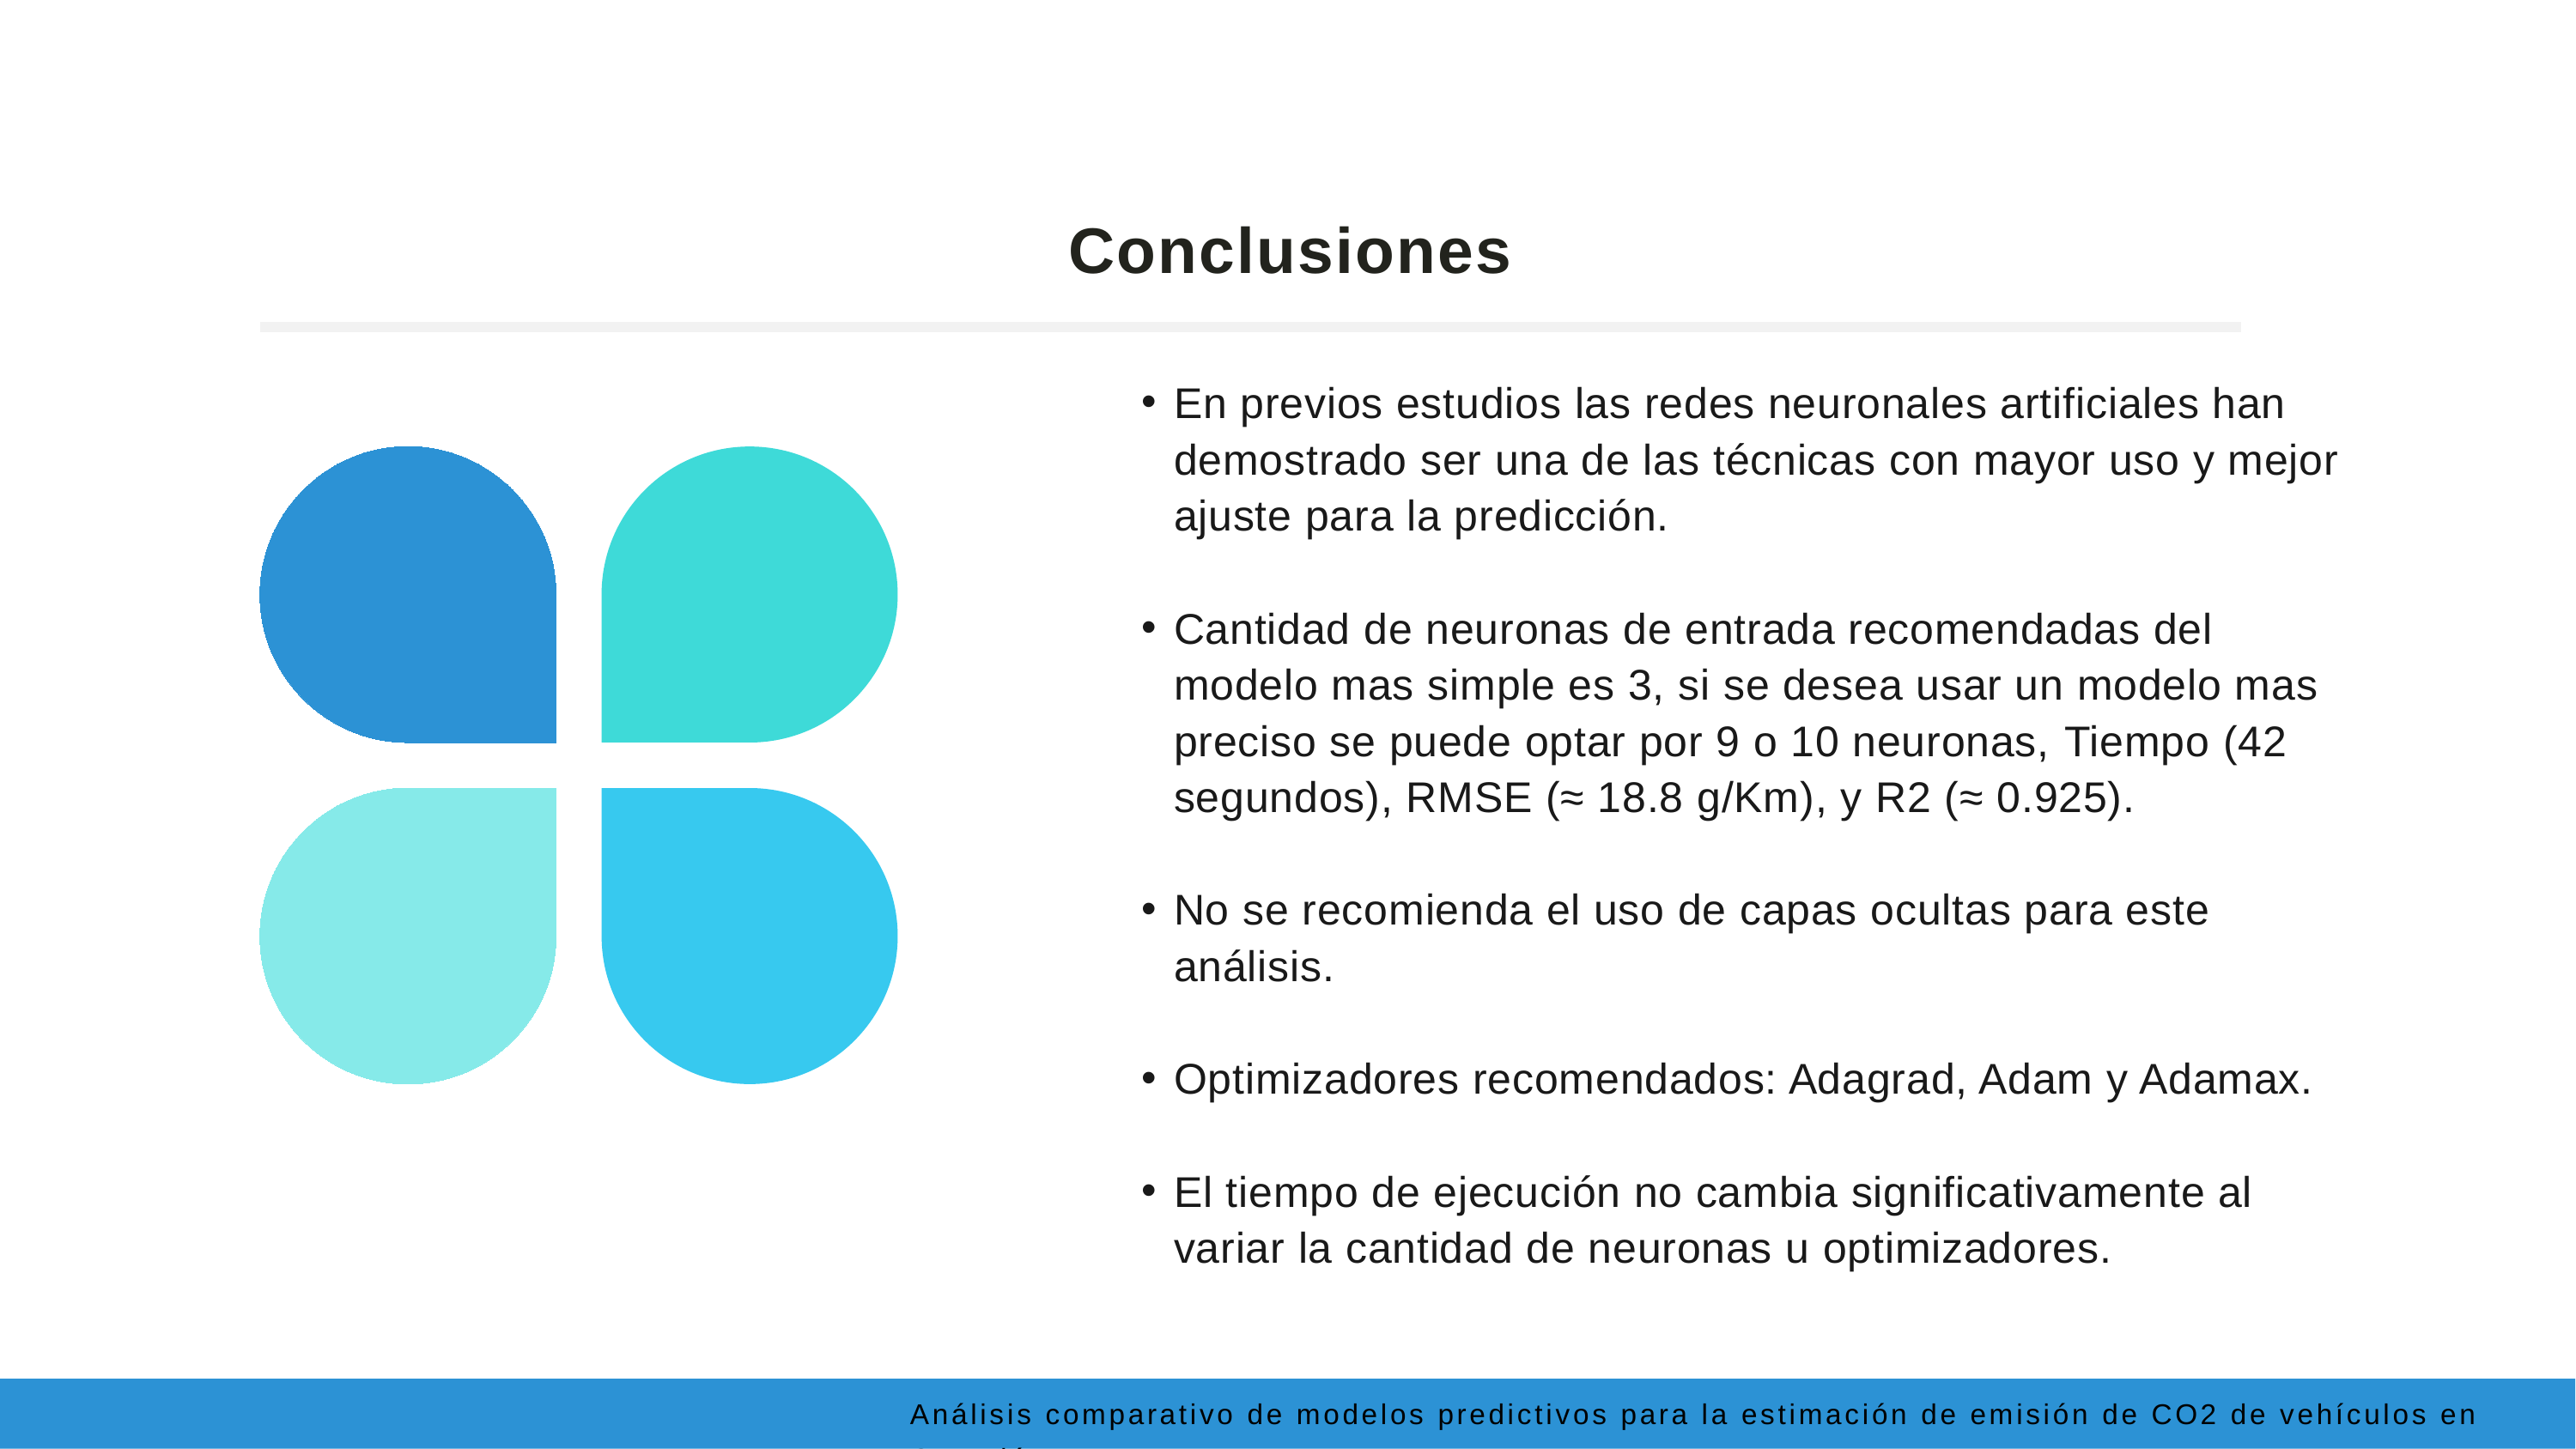

Conclusiones
En previos estudios las redes neuronales artificiales han demostrado ser una de las técnicas con mayor uso y mejor ajuste para la predicción.

Cantidad de neuronas de entrada recomendadas del modelo mas simple es 3, si se desea usar un modelo mas preciso se puede optar por 9 o 10 neuronas, Tiempo (42 segundos), RMSE (≈ 18.8 g/Km), y R2 (≈ 0.925).

No se recomienda el uso de capas ocultas para este análisis.

Optimizadores recomendados: Adagrad, Adam y Adamax.

El tiempo de ejecución no cambia significativamente al variar la cantidad de neuronas u optimizadores.

Análisis comparativo de modelos predictivos para la estimación de emisión de CO2 de vehículos en Canadá